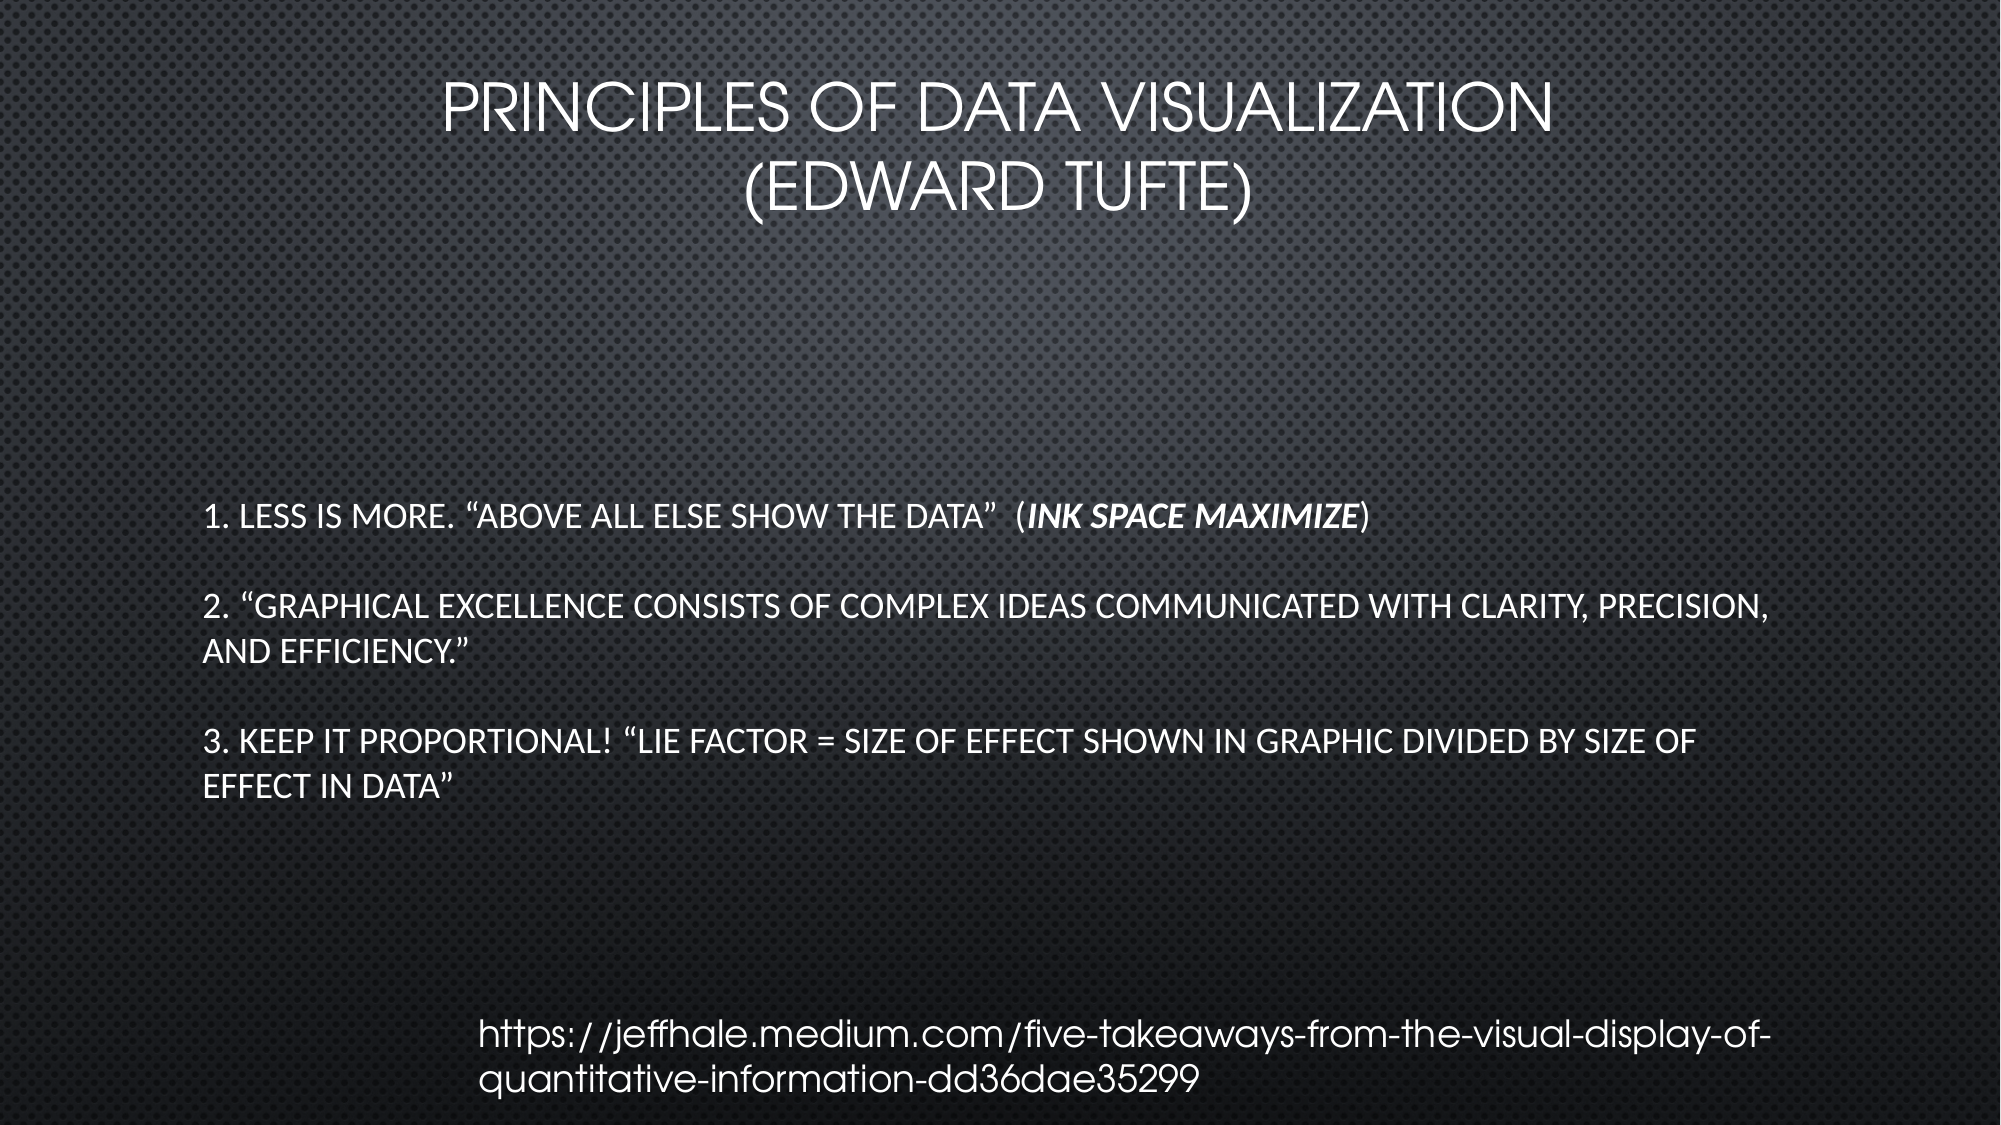

Principles of data visualization (Edward tufte)
# 1. Less is more. “Above all else show the data”  (INK SPACe MAXIMIZE) 2. “Graphical excellence consists of complex ideas communicated with clarity, precision, and efficiency.” 3. Keep it proportional! “Lie Factor = size of effect shown in graphic divided by size of effect in data”
https://jeffhale.medium.com/five-takeaways-from-the-visual-display-of-quantitative-information-dd36dae35299